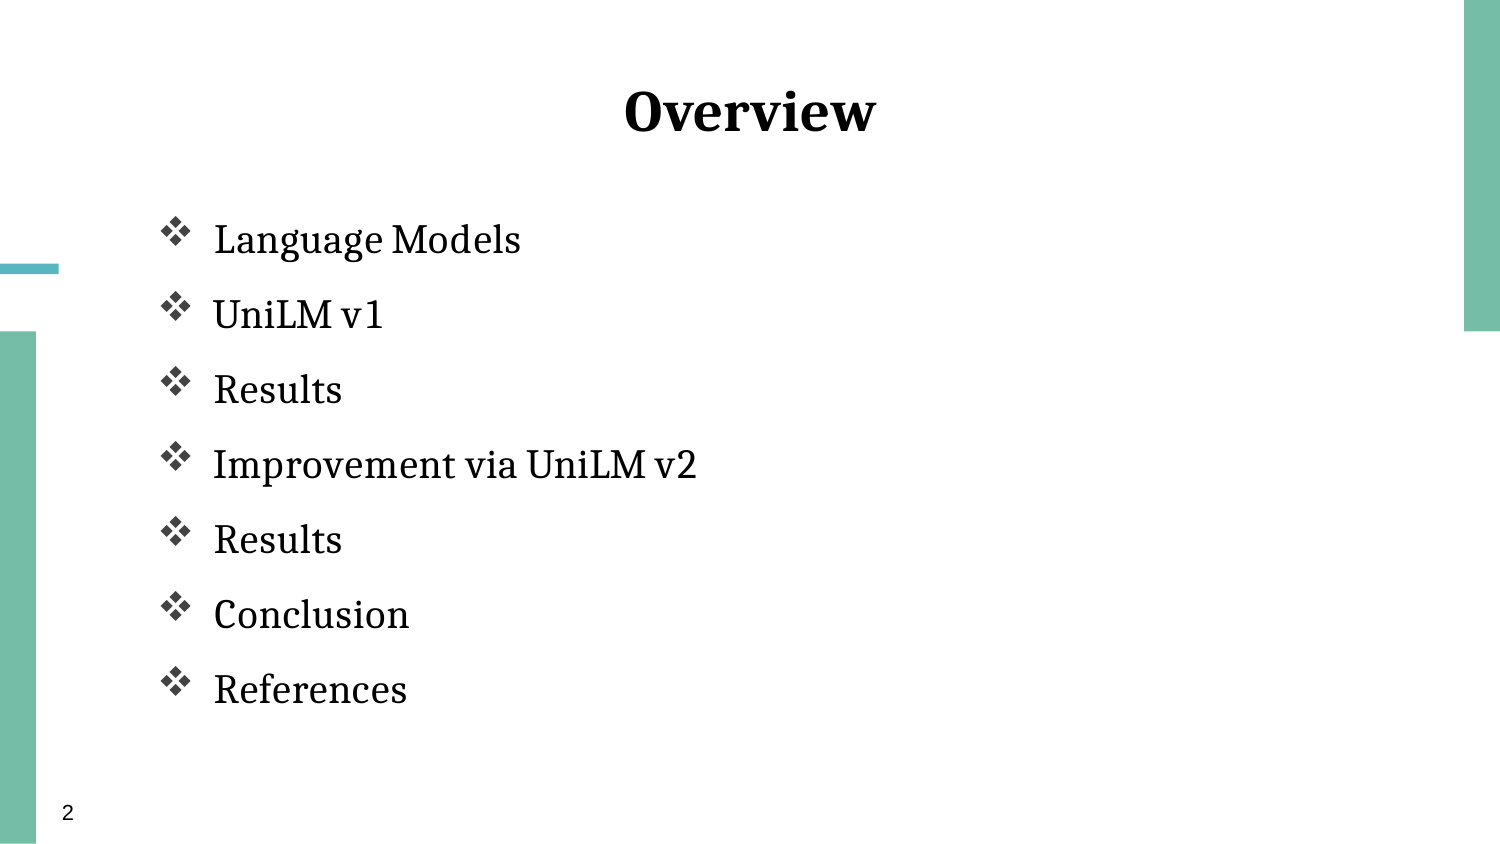

# Overview
Language Models
UniLM v1
Results
Improvement via UniLM v2
Results
Conclusion
References